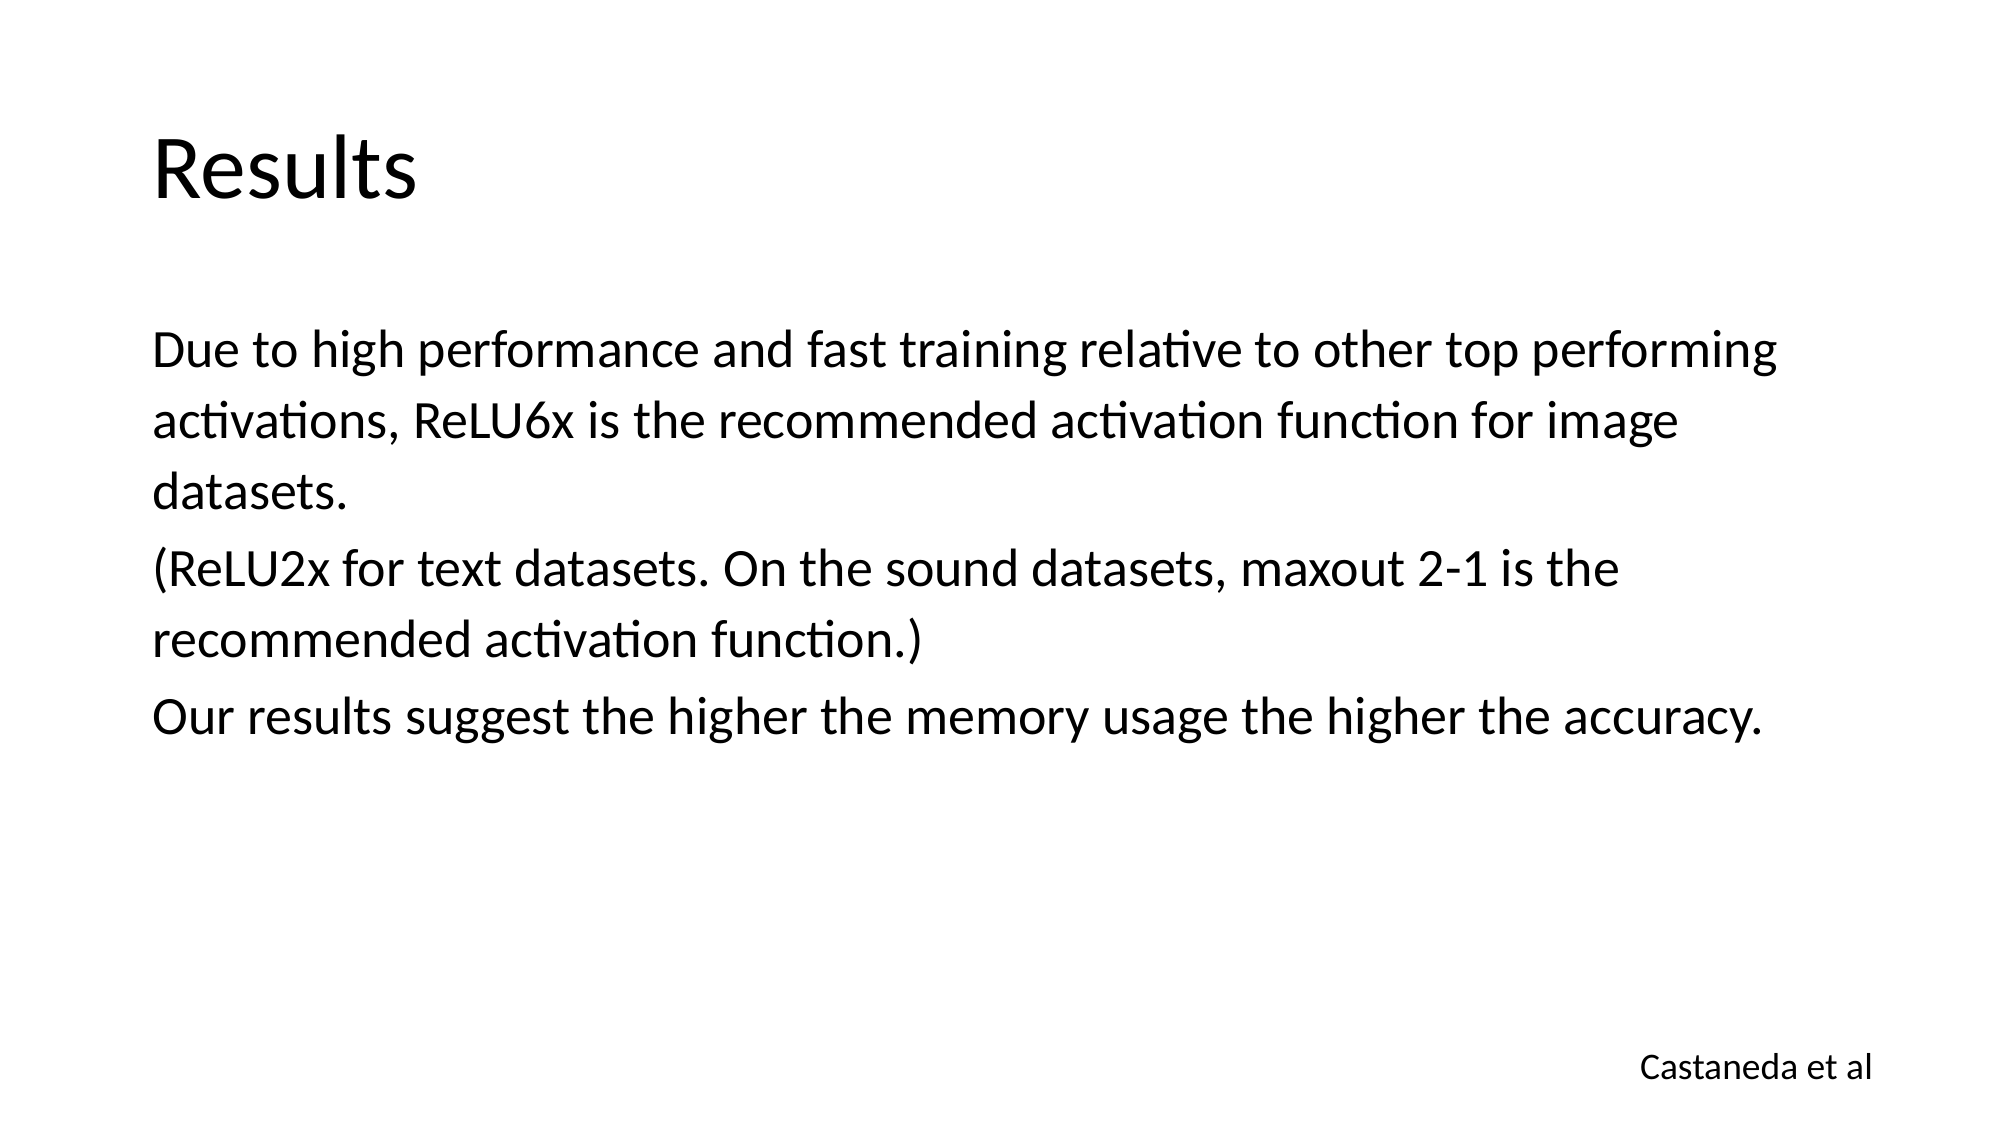

# Results
Due to high performance and fast training relative to other top performing activations, ReLU6x is the recommended activation function for image datasets.
(ReLU2x for text datasets. On the sound datasets, maxout 2-1 is the recommended activation function.)
Our results suggest the higher the memory usage the higher the accuracy.

Castaneda et al